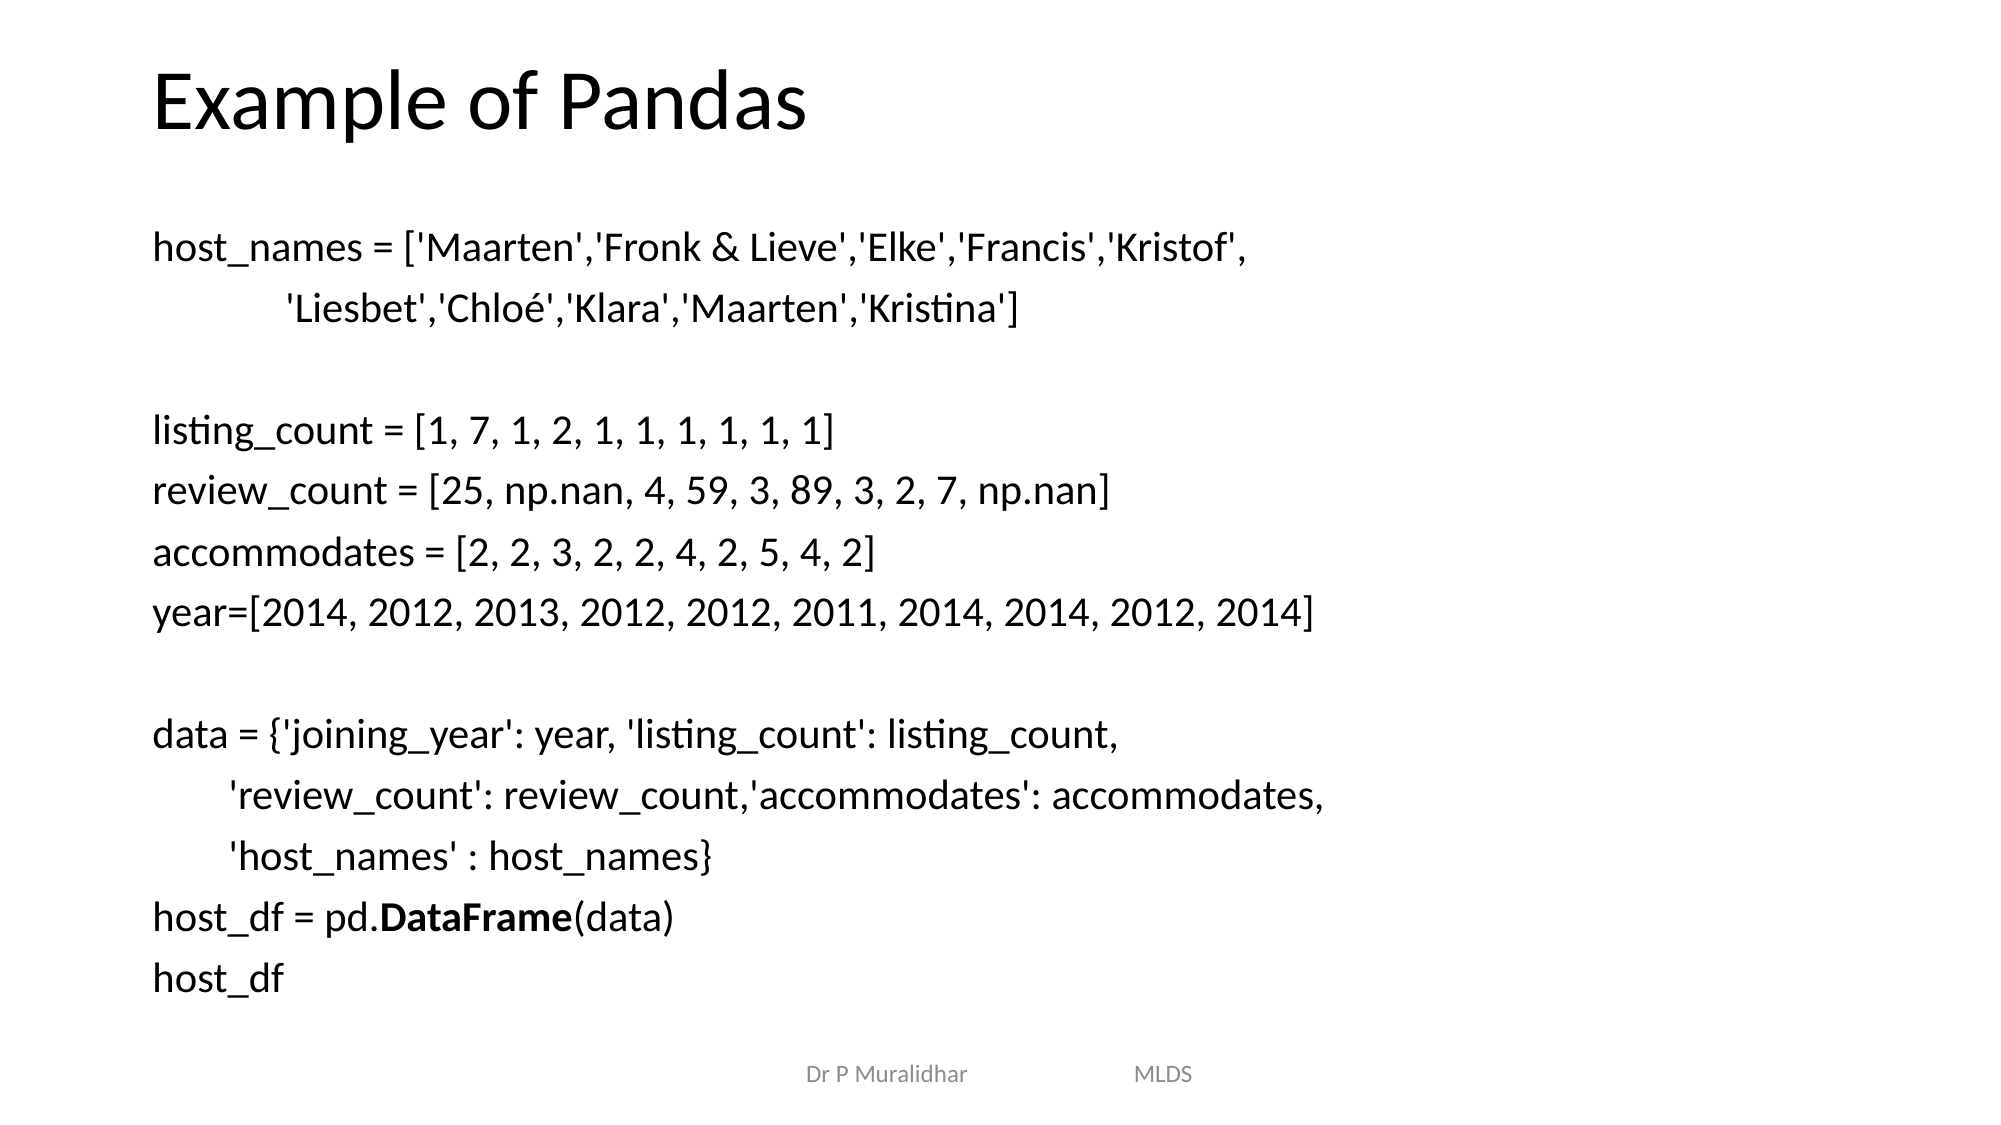

# Example of Pandas
host_names = ['Maarten','Fronk & Lieve','Elke','Francis','Kristof',
              'Liesbet','Chloé','Klara','Maarten','Kristina']

listing_count = [1, 7, 1, 2, 1, 1, 1, 1, 1, 1]
review_count = [25, np.nan, 4, 59, 3, 89, 3, 2, 7, np.nan]
accommodates = [2, 2, 3, 2, 2, 4, 2, 5, 4, 2]
year=[2014, 2012, 2013, 2012, 2012, 2011, 2014, 2014, 2012, 2014]

data = {'joining_year': year, 'listing_count': listing_count,
        'review_count': review_count,'accommodates': accommodates,
        'host_names' : host_names}
host_df = pd.DataFrame(data)
host_df

Dr P Muralidhar                             MLDS